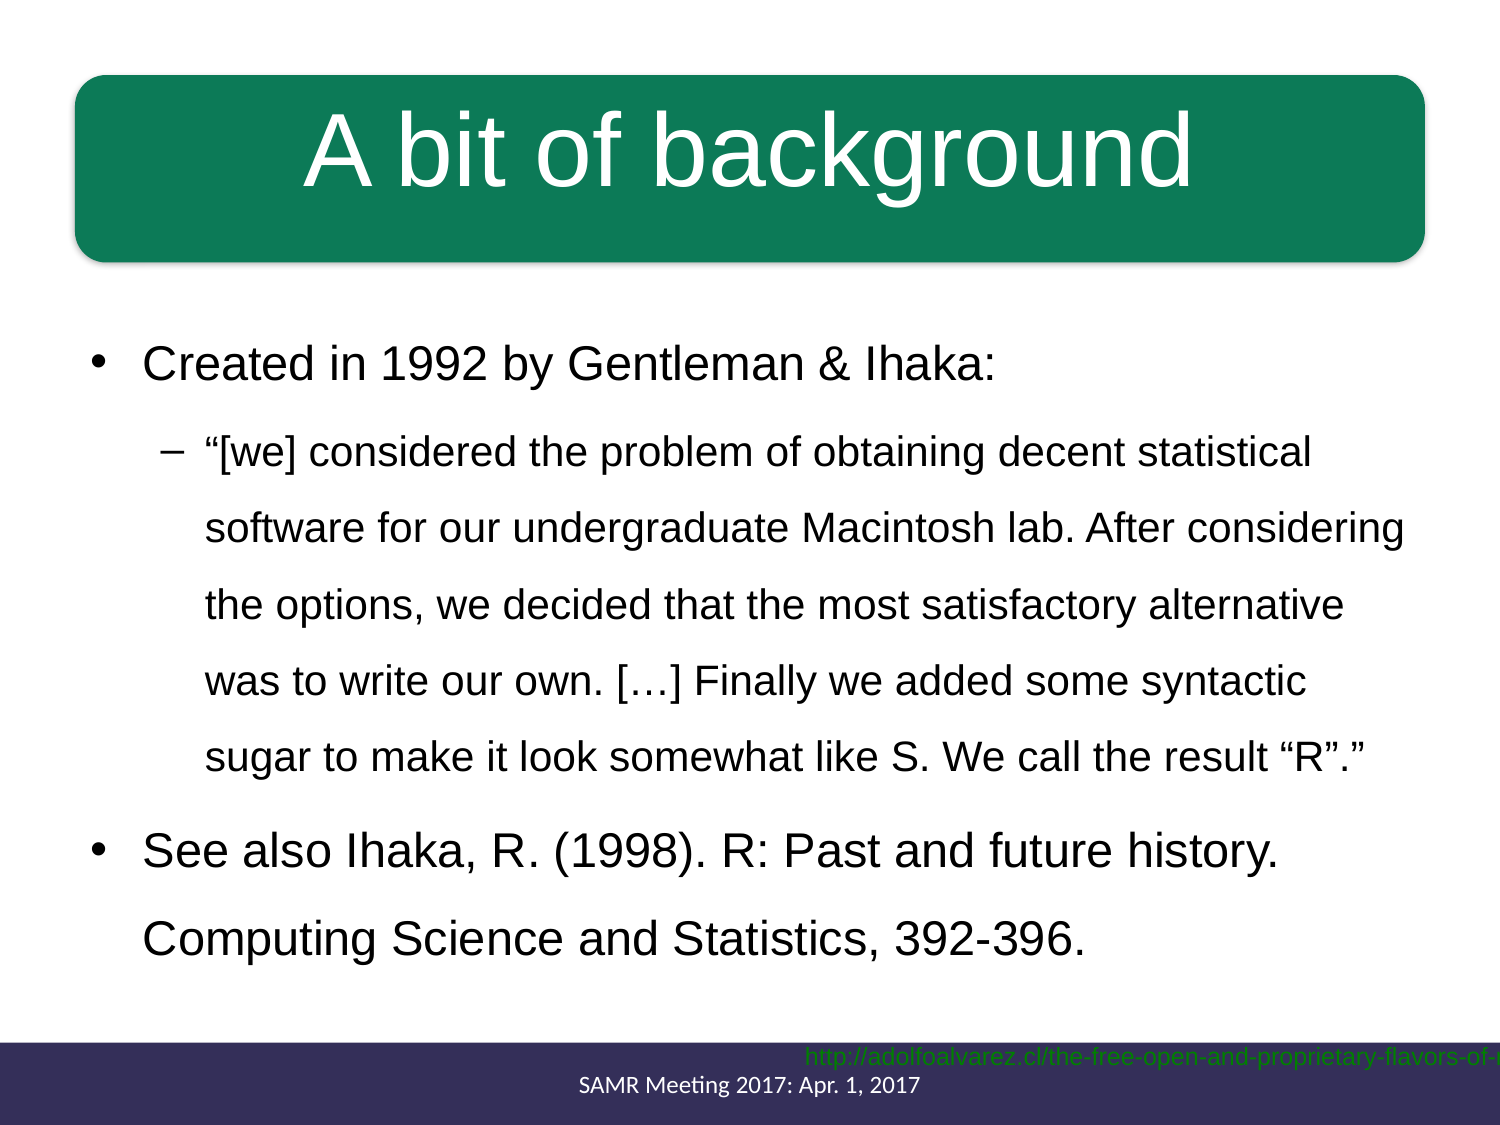

# A bit of background
Created in 1992 by Gentleman & Ihaka:
“[we] considered the problem of obtaining decent statistical software for our undergraduate Macintosh lab. After considering the options, we decided that the most satisfactory alternative was to write our own. […] Finally we added some syntactic sugar to make it look somewhat like S. We call the result “R”.”
See also Ihaka, R. (1998). R: Past and future history. Computing Science and Statistics, 392-396.
http://adolfoalvarez.cl/the-free-open-and-proprietary-flavors-of-r/